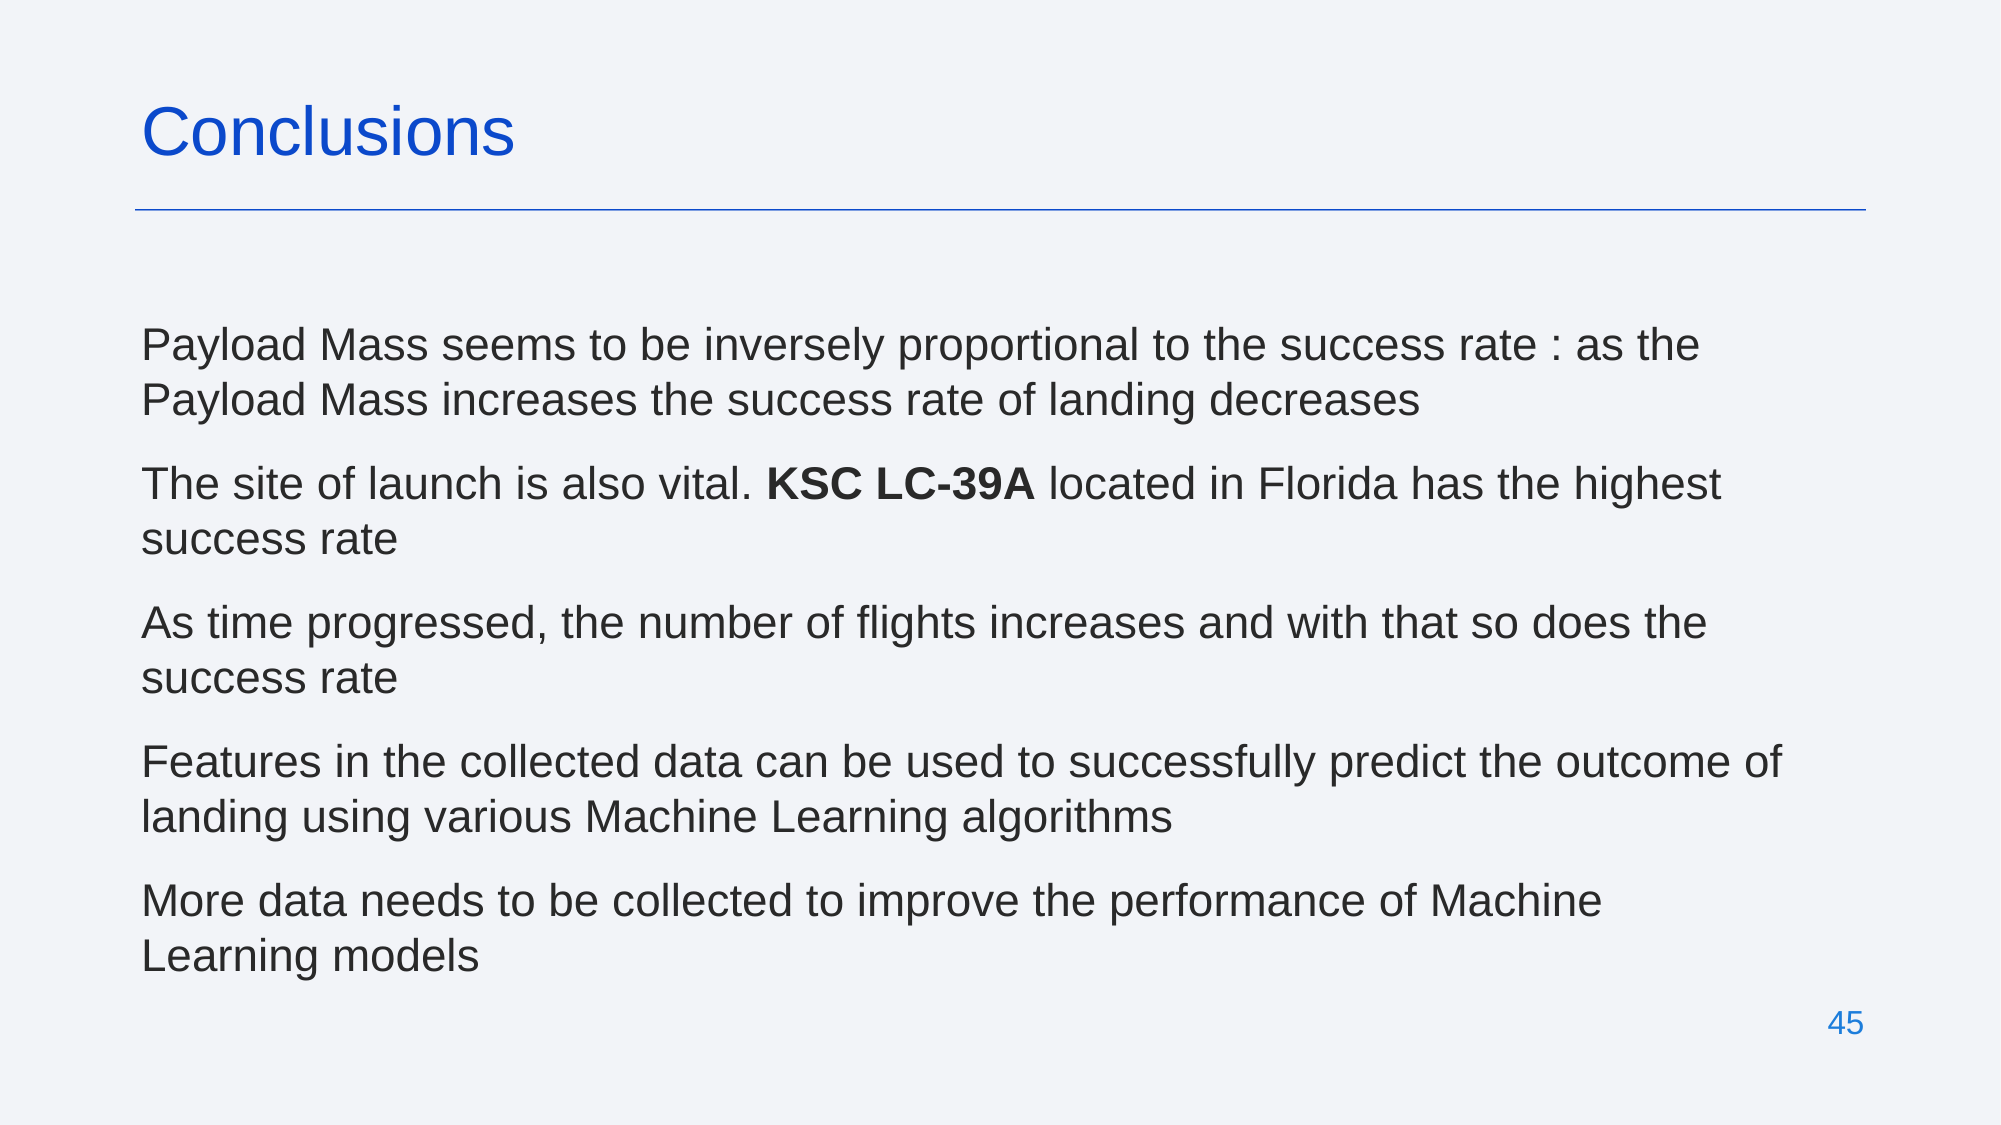

Conclusions
Payload Mass seems to be inversely proportional to the success rate : as the Payload Mass increases the success rate of landing decreases
The site of launch is also vital. KSC LC-39A located in Florida has the highest success rate
As time progressed, the number of flights increases and with that so does the success rate
Features in the collected data can be used to successfully predict the outcome of landing using various Machine Learning algorithms
More data needs to be collected to improve the performance of Machine Learning models
45